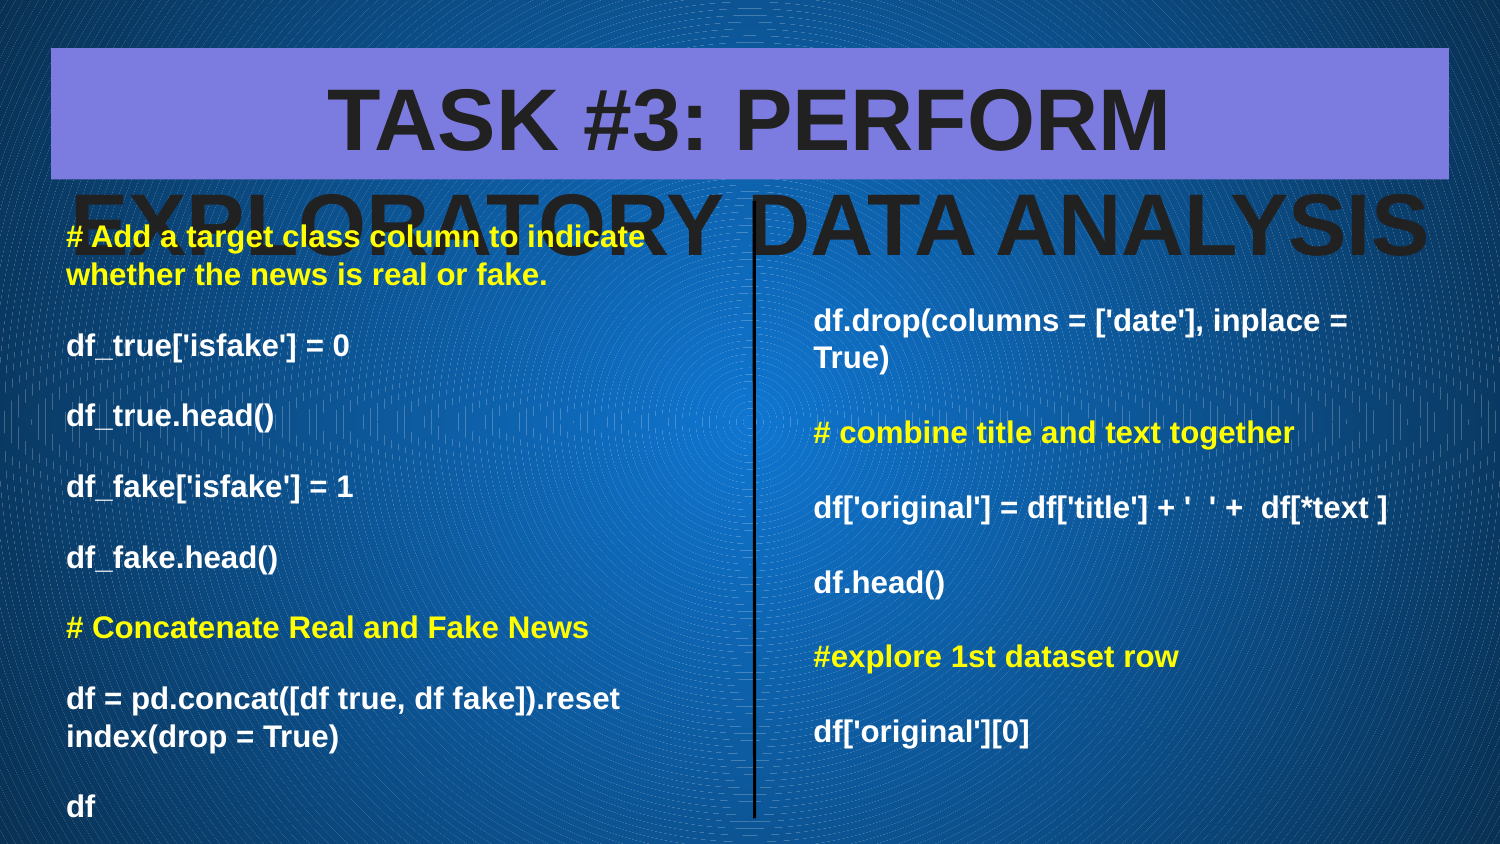

# TASK #3: PERFORM EXPLORATORY DATA ANALYSIS
# Add a target class column to indicate whether the news is real or fake.
df_true['isfake'] = 0
df_true.head()
df_fake['isfake'] = 1
df_fake.head()
# Concatenate Real and Fake News
df = pd.concat([df true, df fake]).reset index(drop = True)
df
df.drop(columns = ['date'], inplace = True)

# combine title and text together

df['original'] = df['title'] + '  ' +  df[*text ]

df.head()

#explore 1st dataset row

df['original'][0]